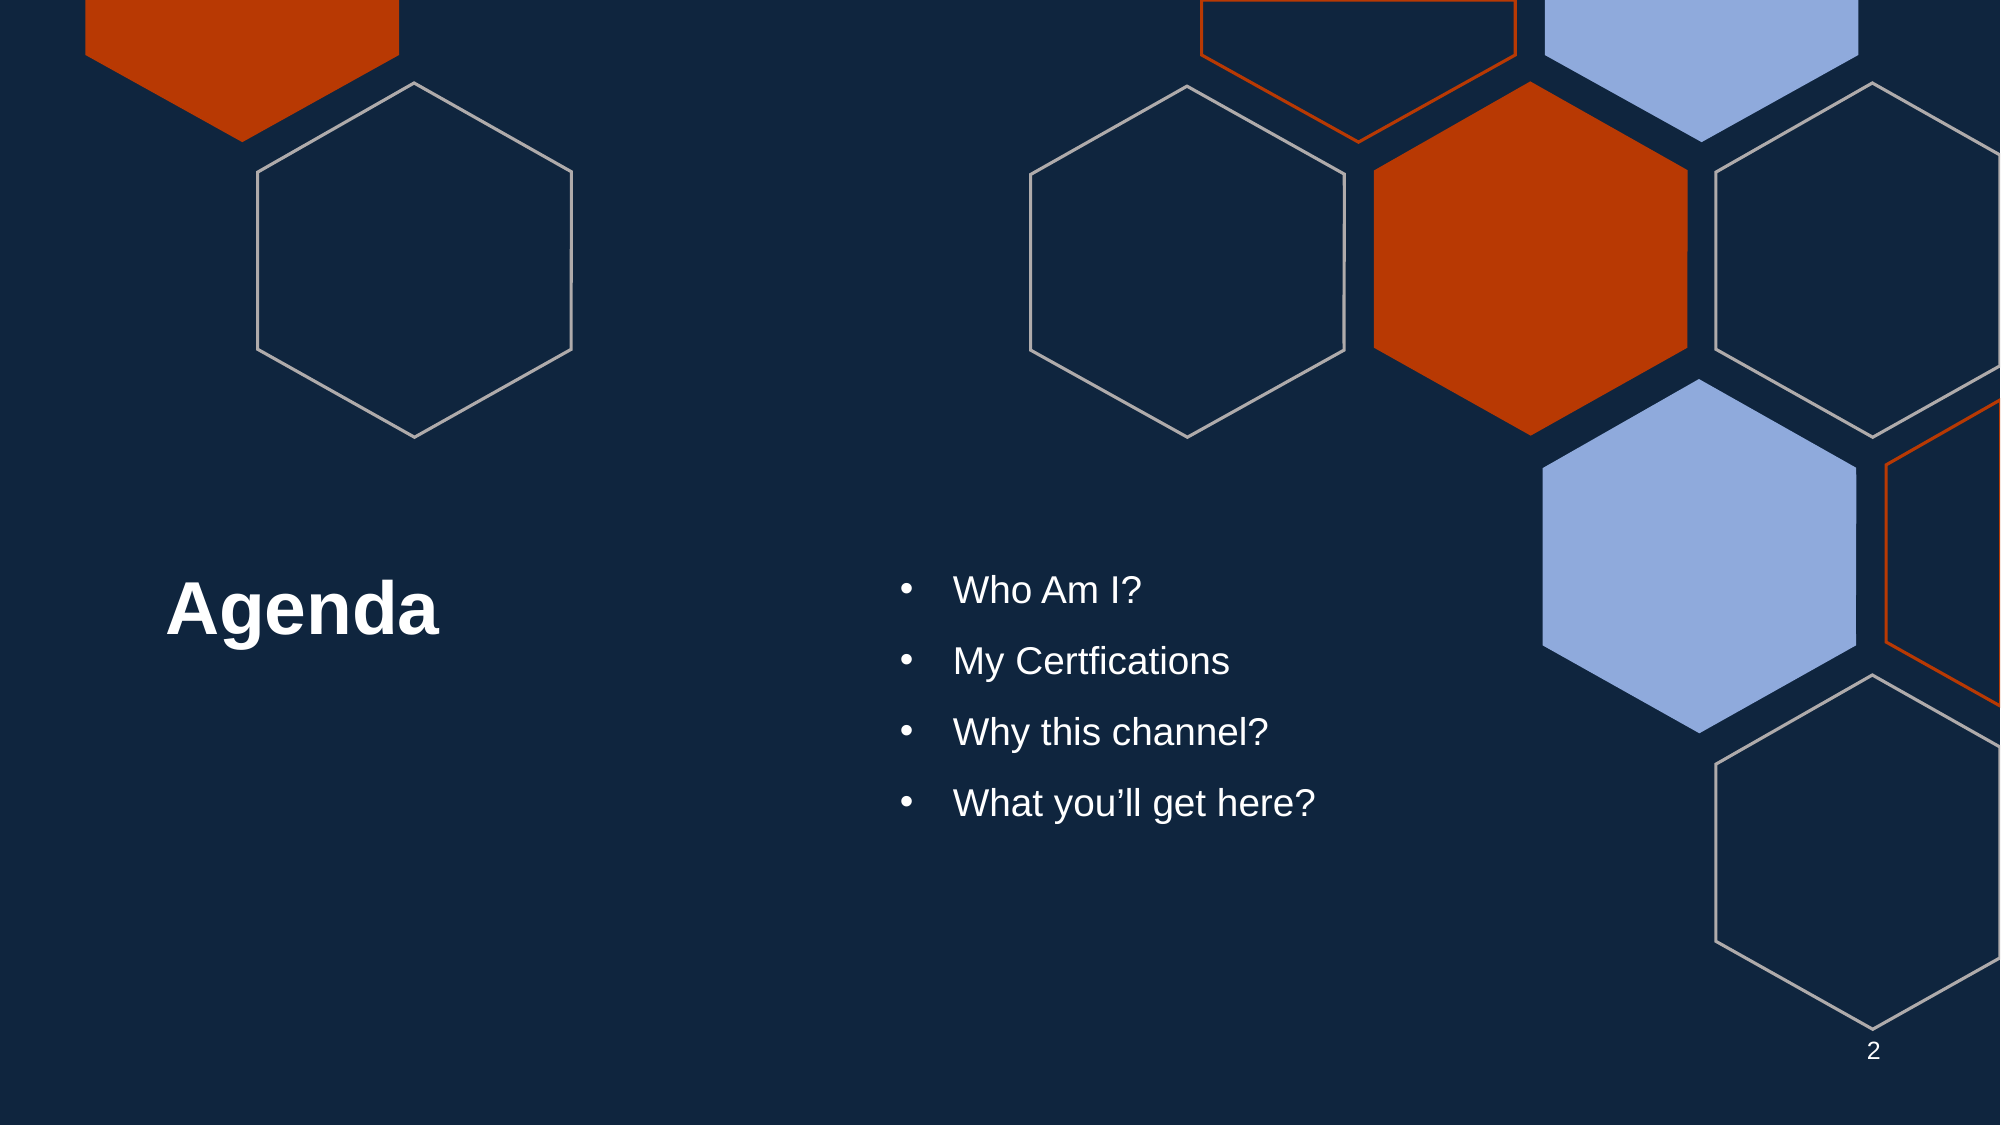

# Agenda
Who Am I?
My Certfications
Why this channel?
What you’ll get here?
2